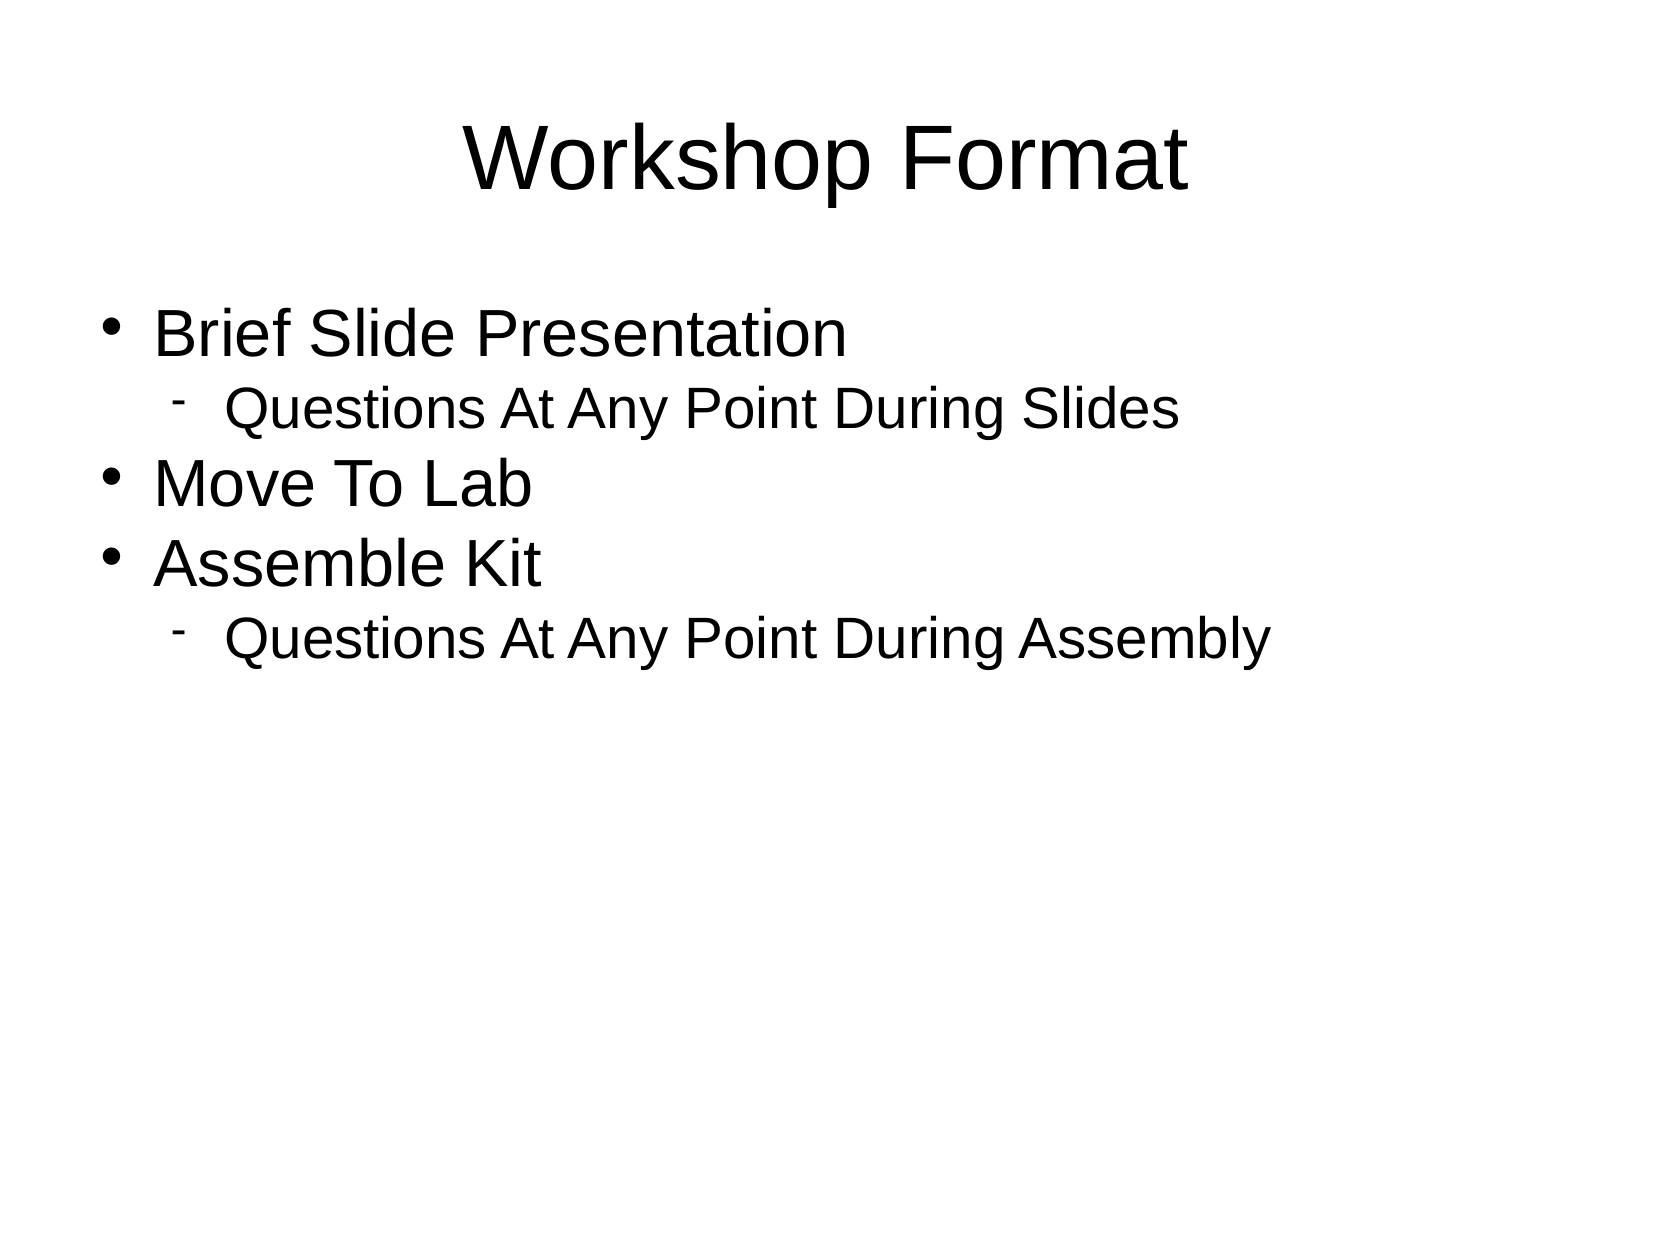

Workshop Format
Brief Slide Presentation
Questions At Any Point During Slides
Move To Lab
Assemble Kit
Questions At Any Point During Assembly